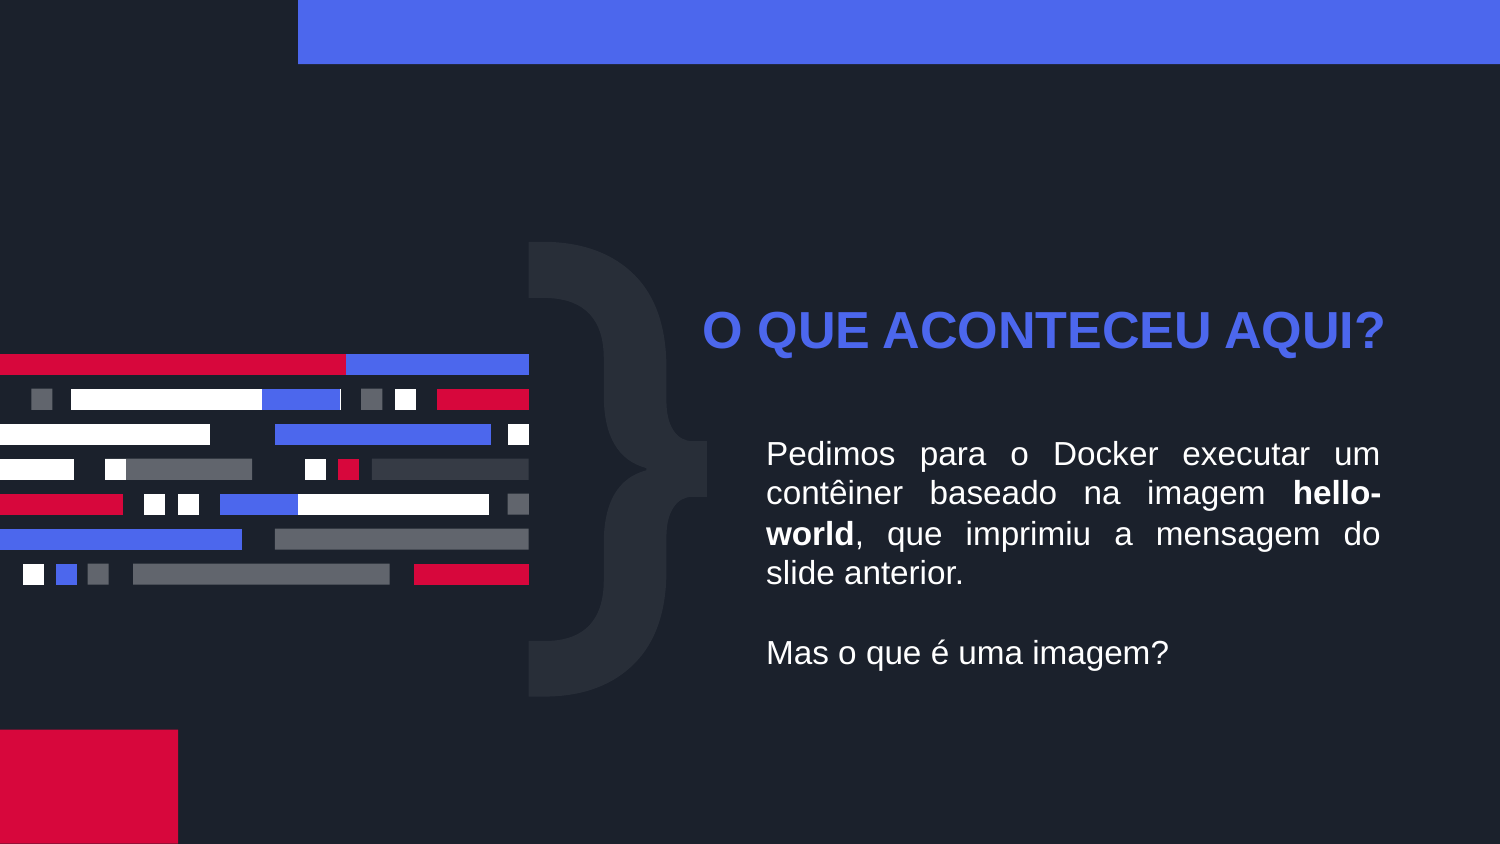

# O QUE ACONTECEU AQUI?
Pedimos para o Docker executar um contêiner baseado na imagem hello-world, que imprimiu a mensagem do slide anterior.

Mas o que é uma imagem?